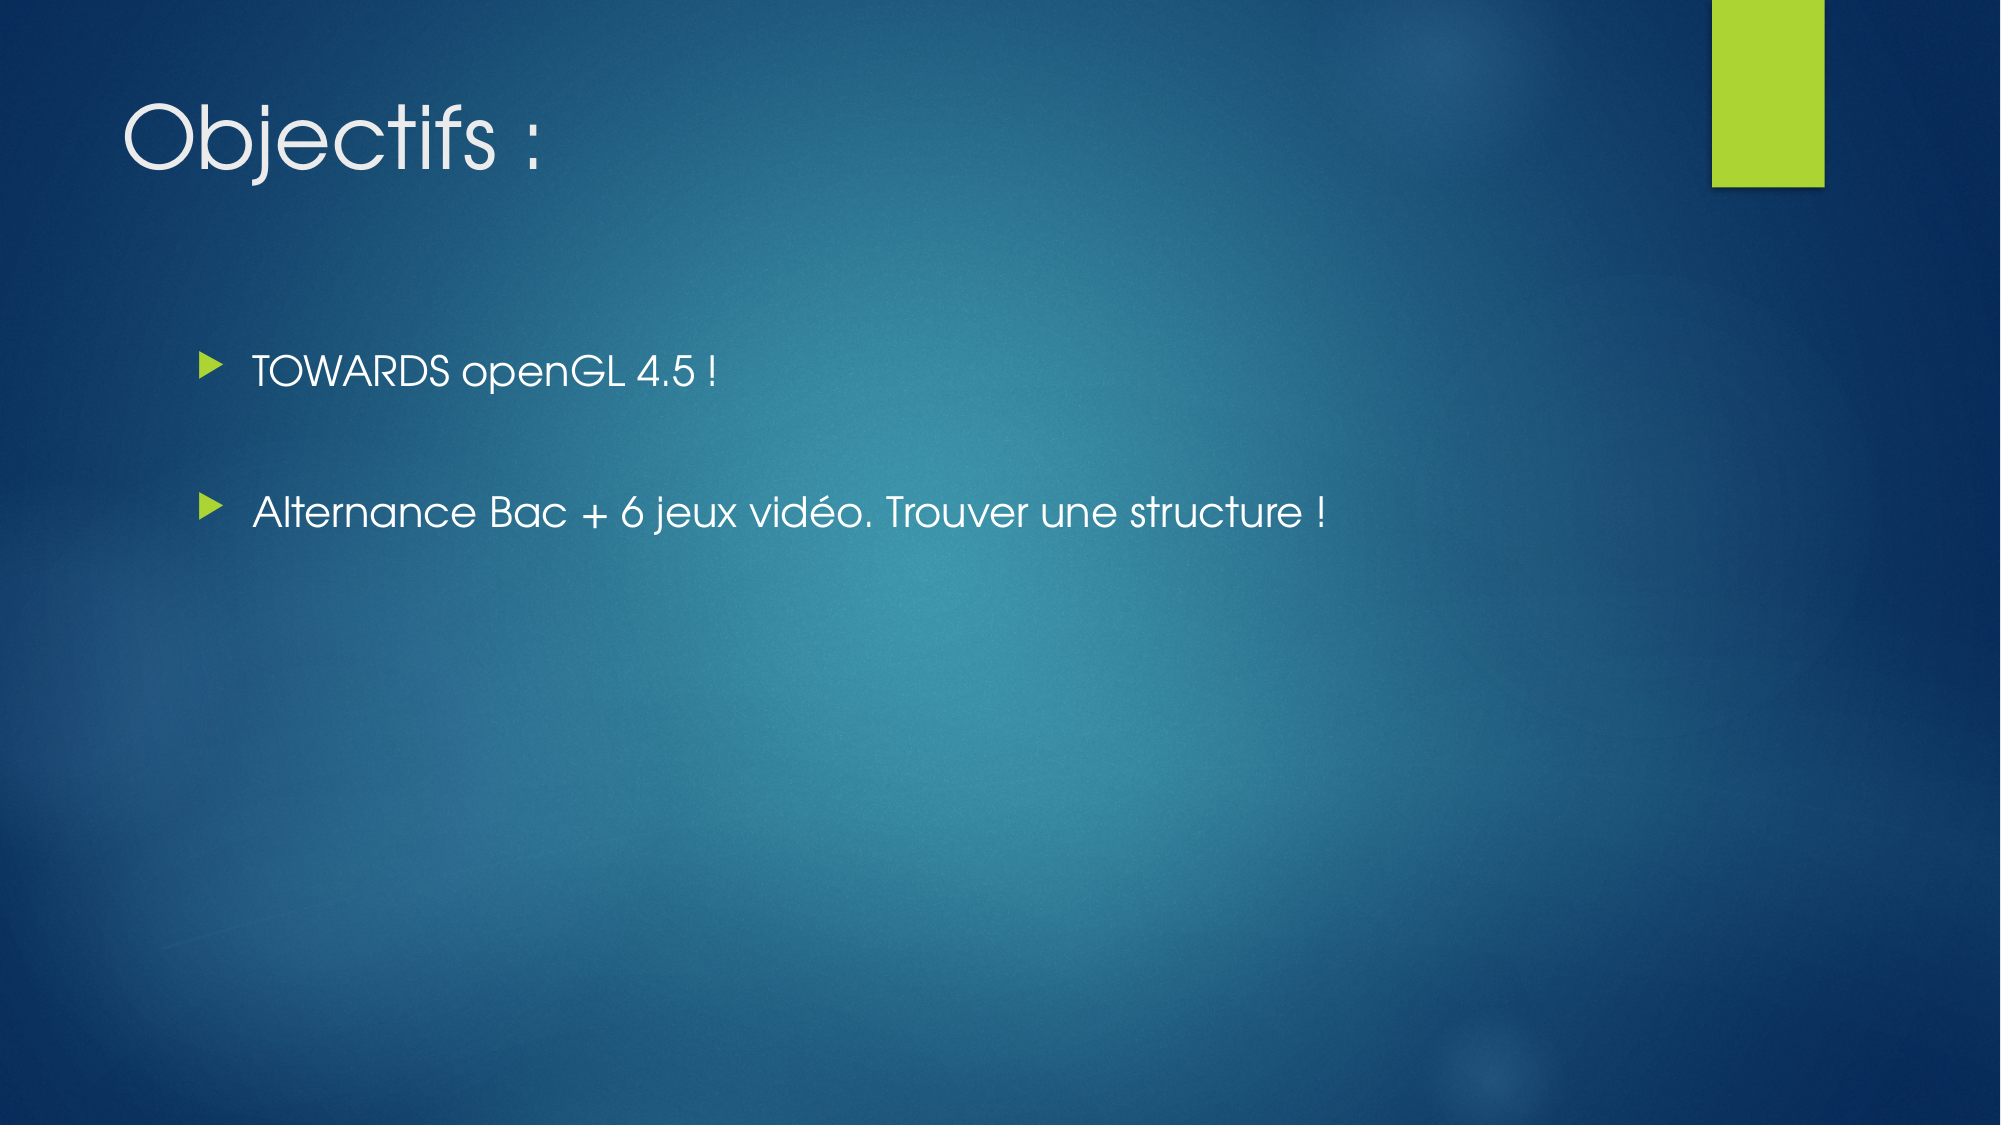

# Objectifs :
TOWARDS openGL 4.5 !

Alternance Bac + 6 jeux vidéo. Trouver une structure !